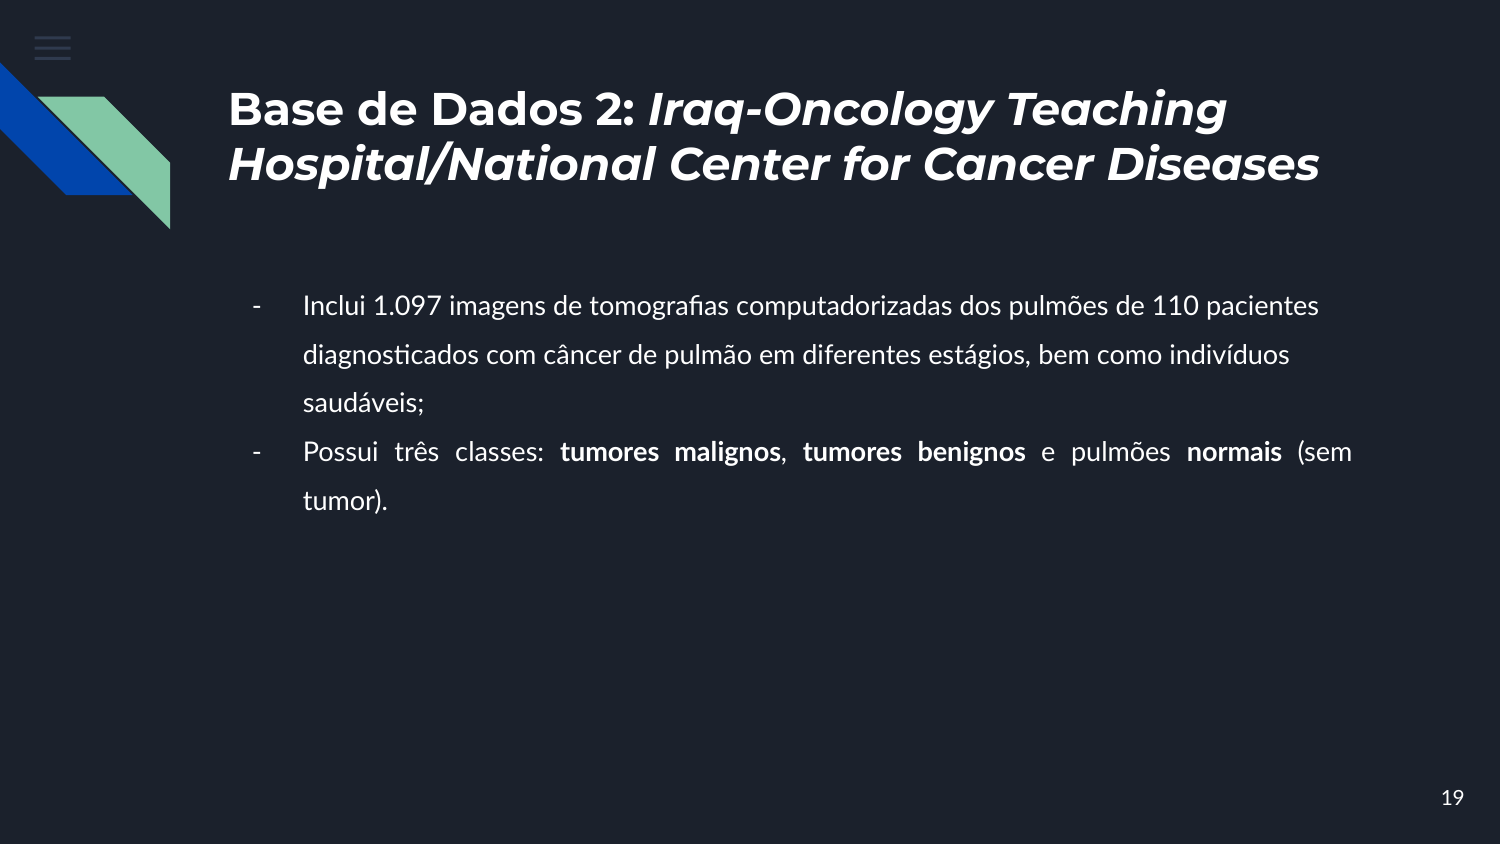

# Base de Dados 2: Iraq-Oncology Teaching Hospital/National Center for Cancer Diseases
Inclui 1.097 imagens de tomografias computadorizadas dos pulmões de 110 pacientes diagnosticados com câncer de pulmão em diferentes estágios, bem como indivíduos saudáveis;
Possui três classes: tumores malignos, tumores benignos e pulmões normais (sem tumor).
19